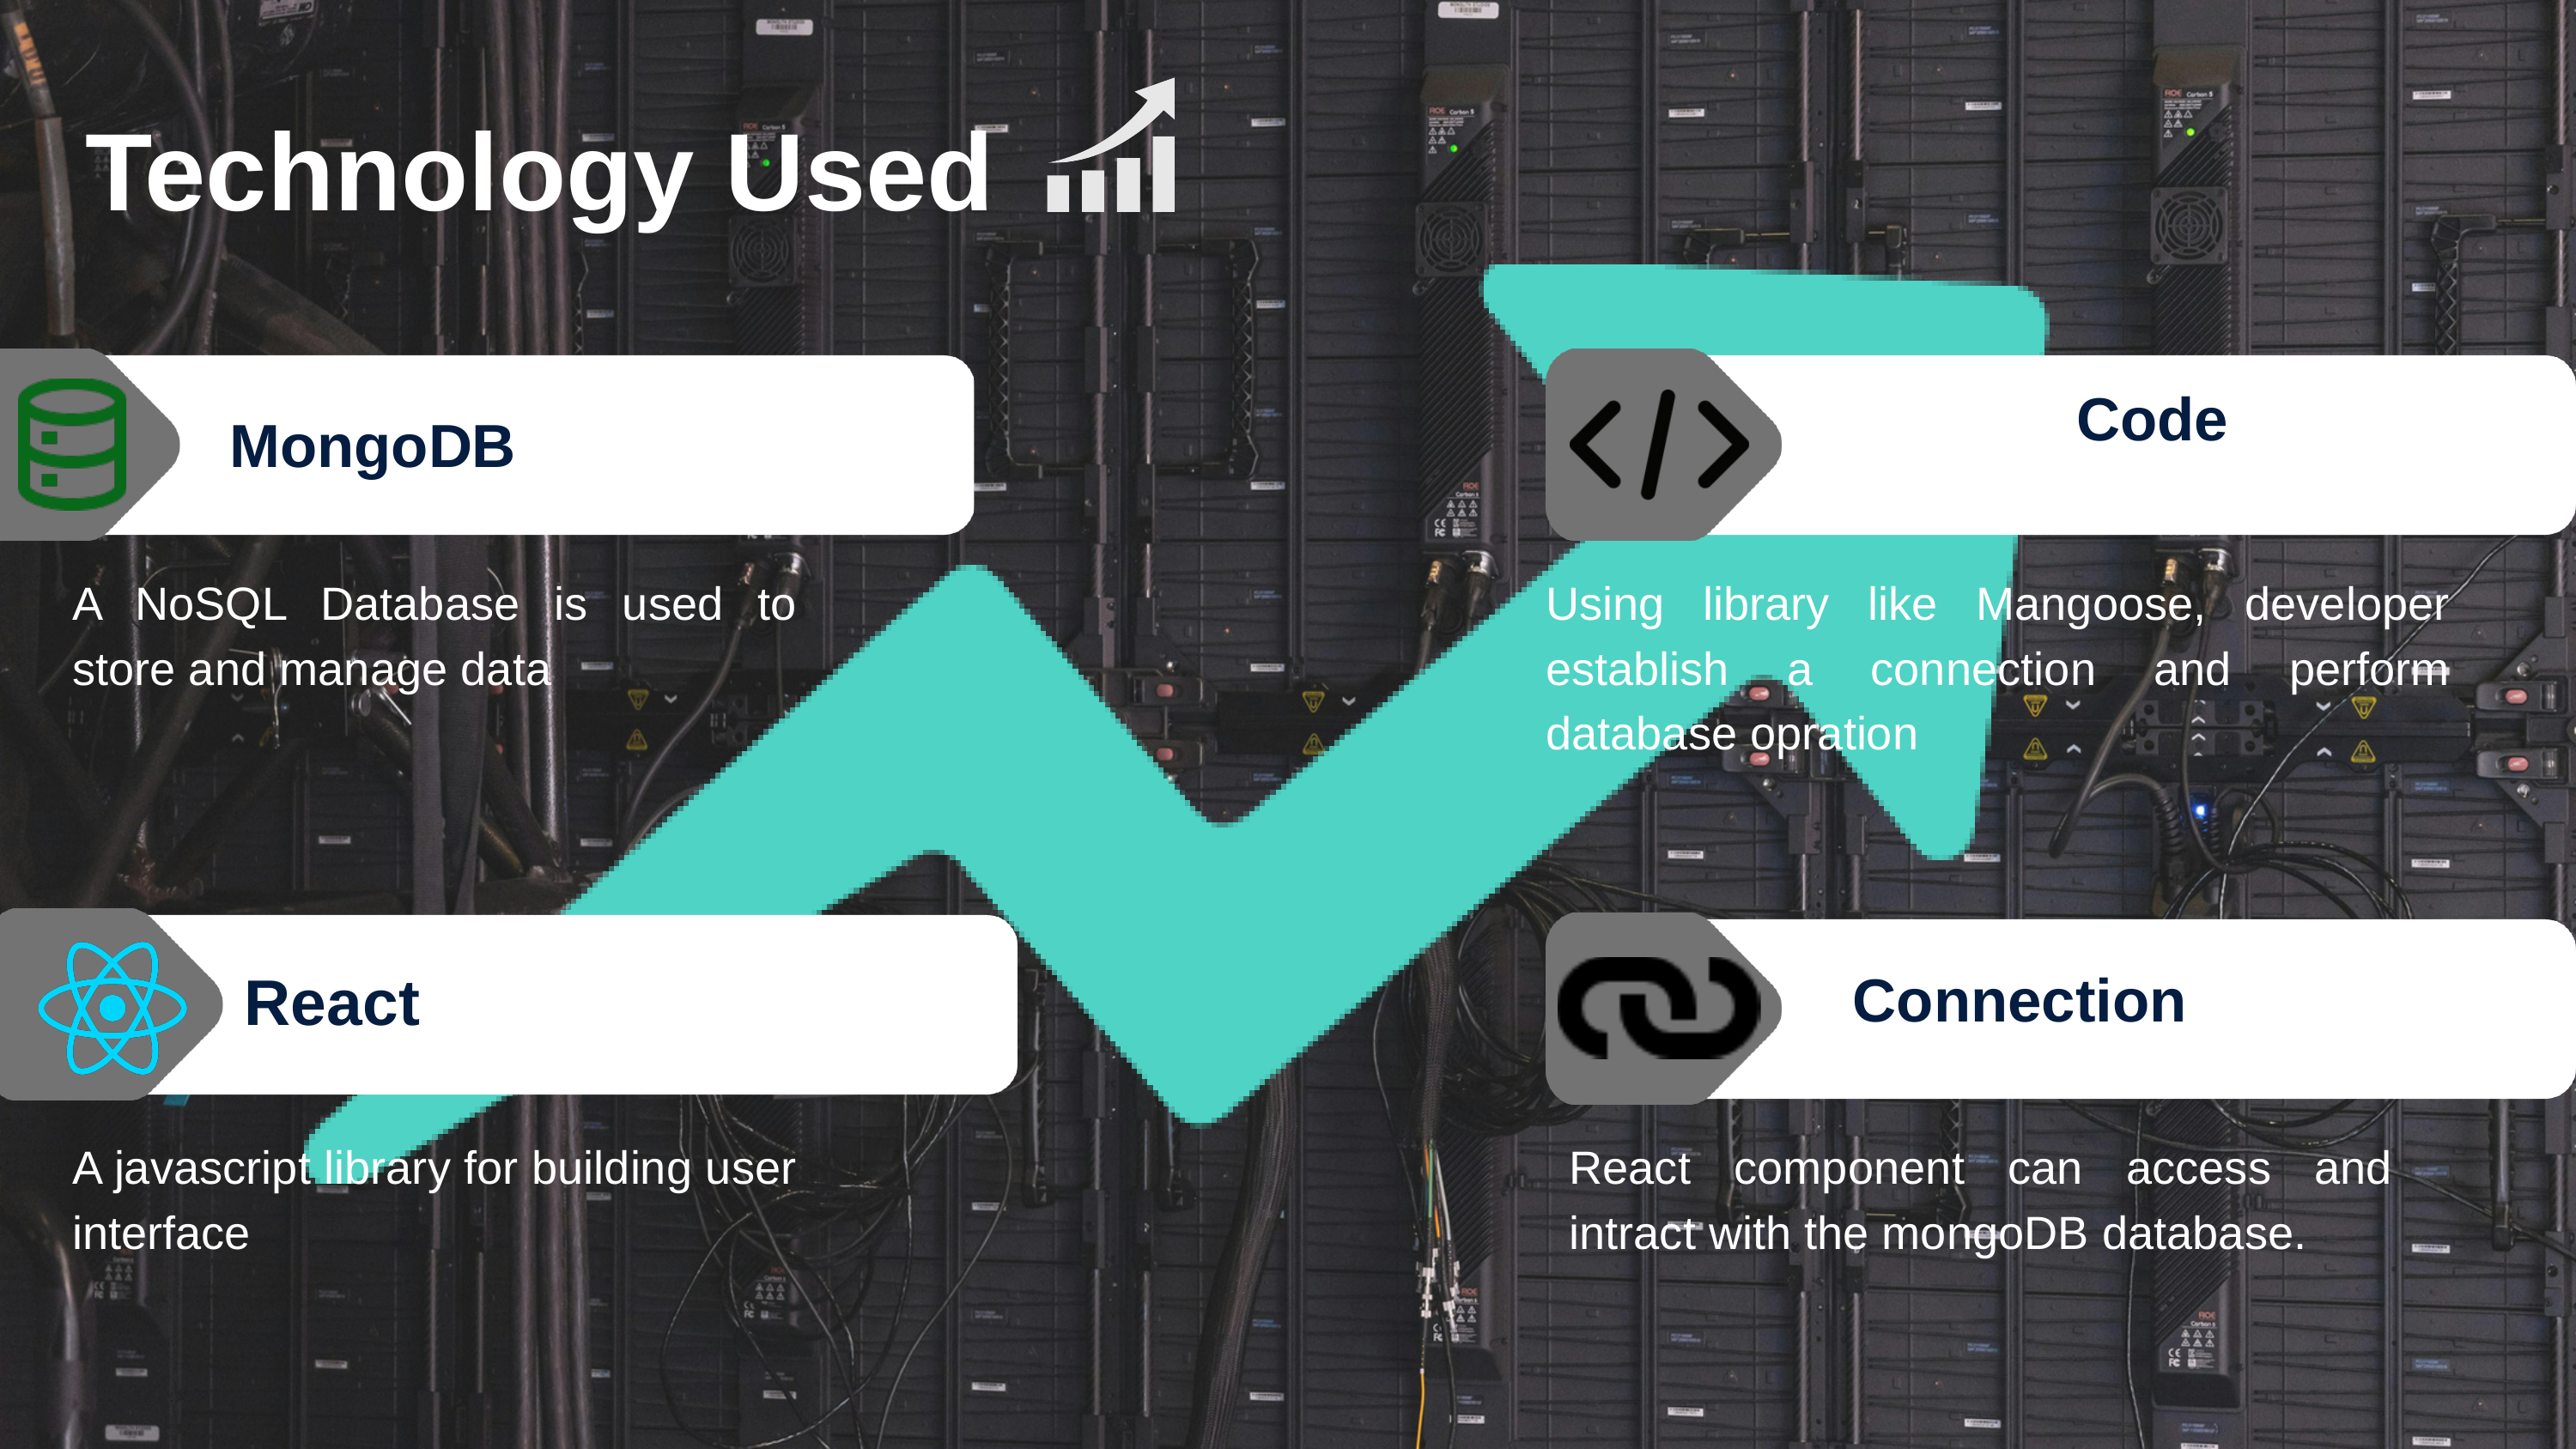

Technology Used

Code

MongoDB
A NoSQL Database is used to store and manage data
Using library like Mangoose, developer establish a connection and perform database opration

React
Connection

A javascript library for building user interface
React component can access and intract with the mongoDB database.